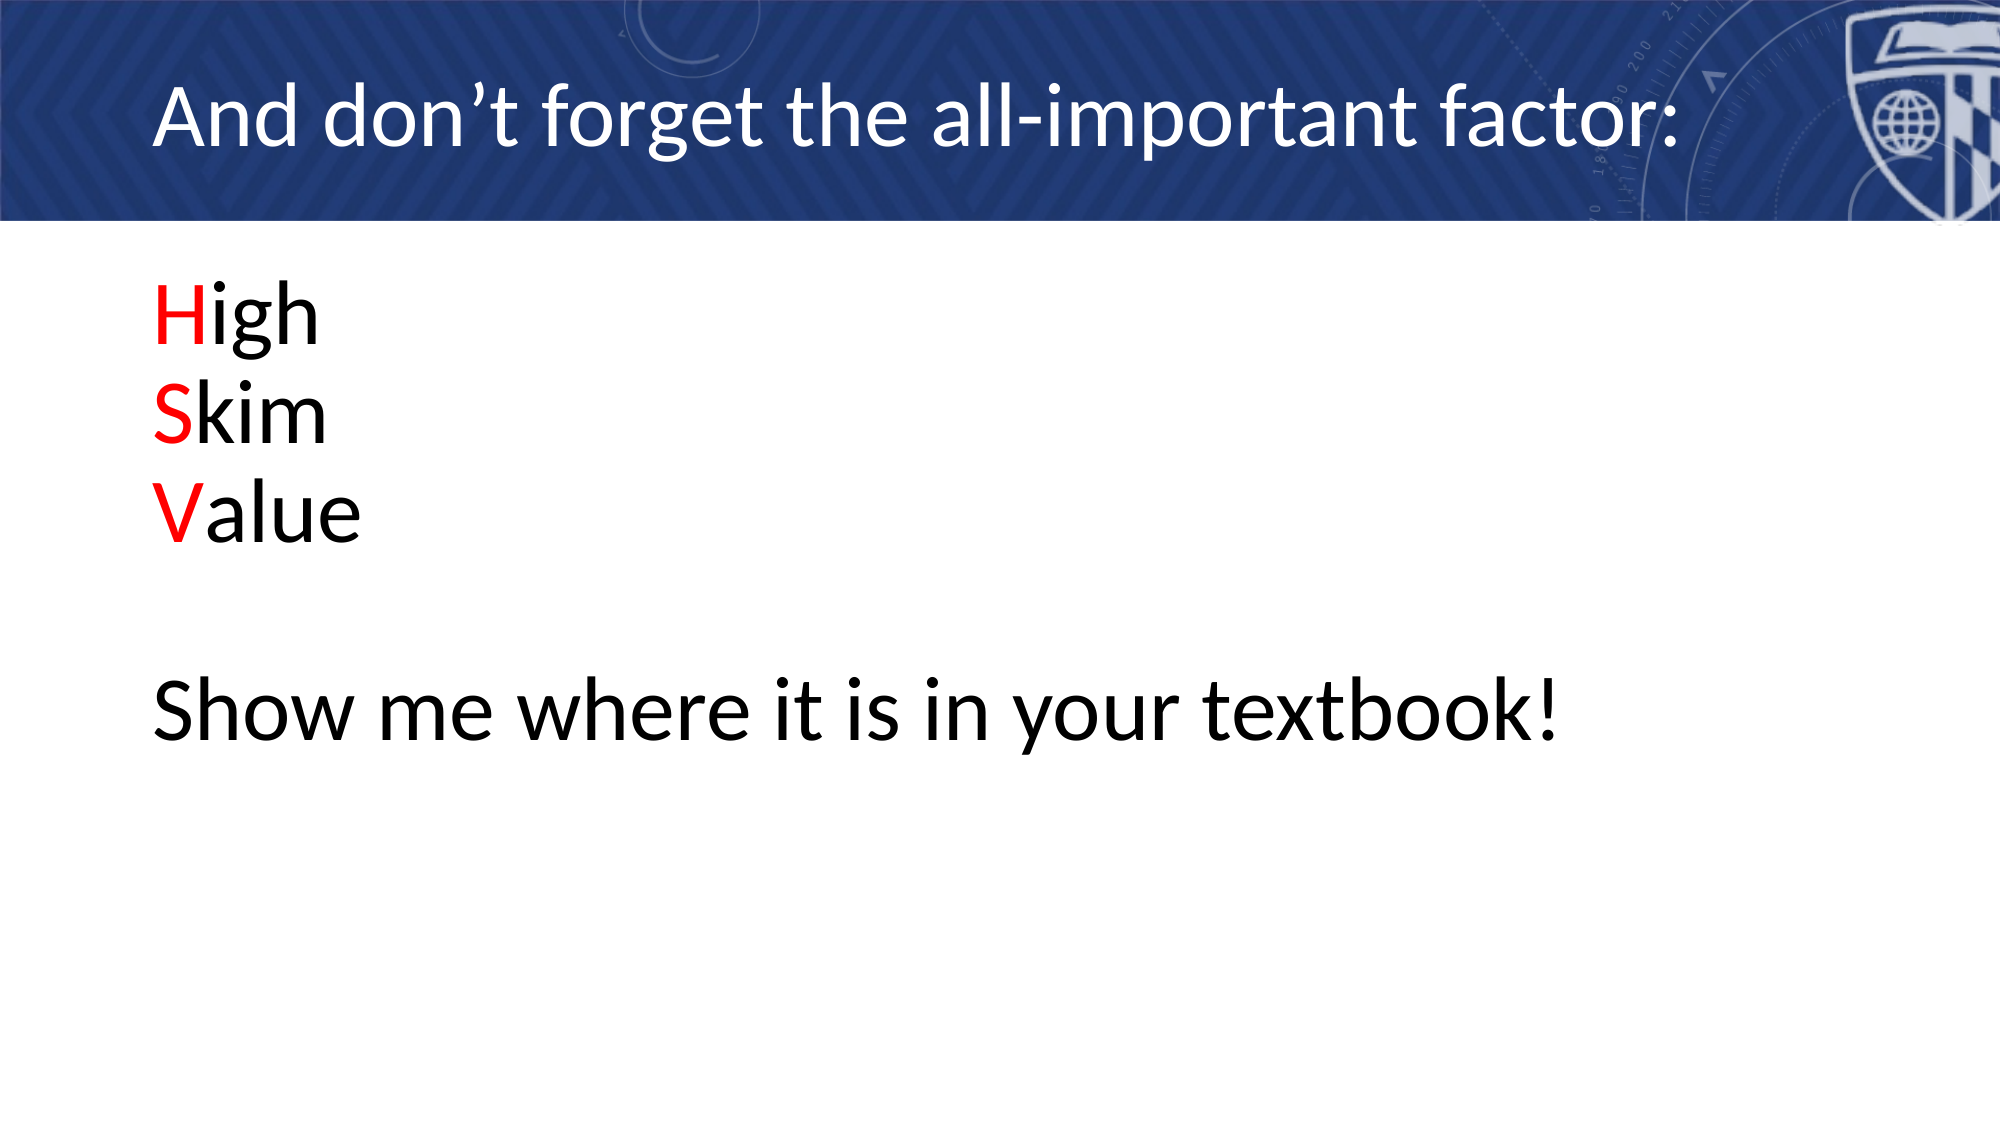

# And don’t forget the all-important factor: High Skim Value Show me where it is in your textbook!